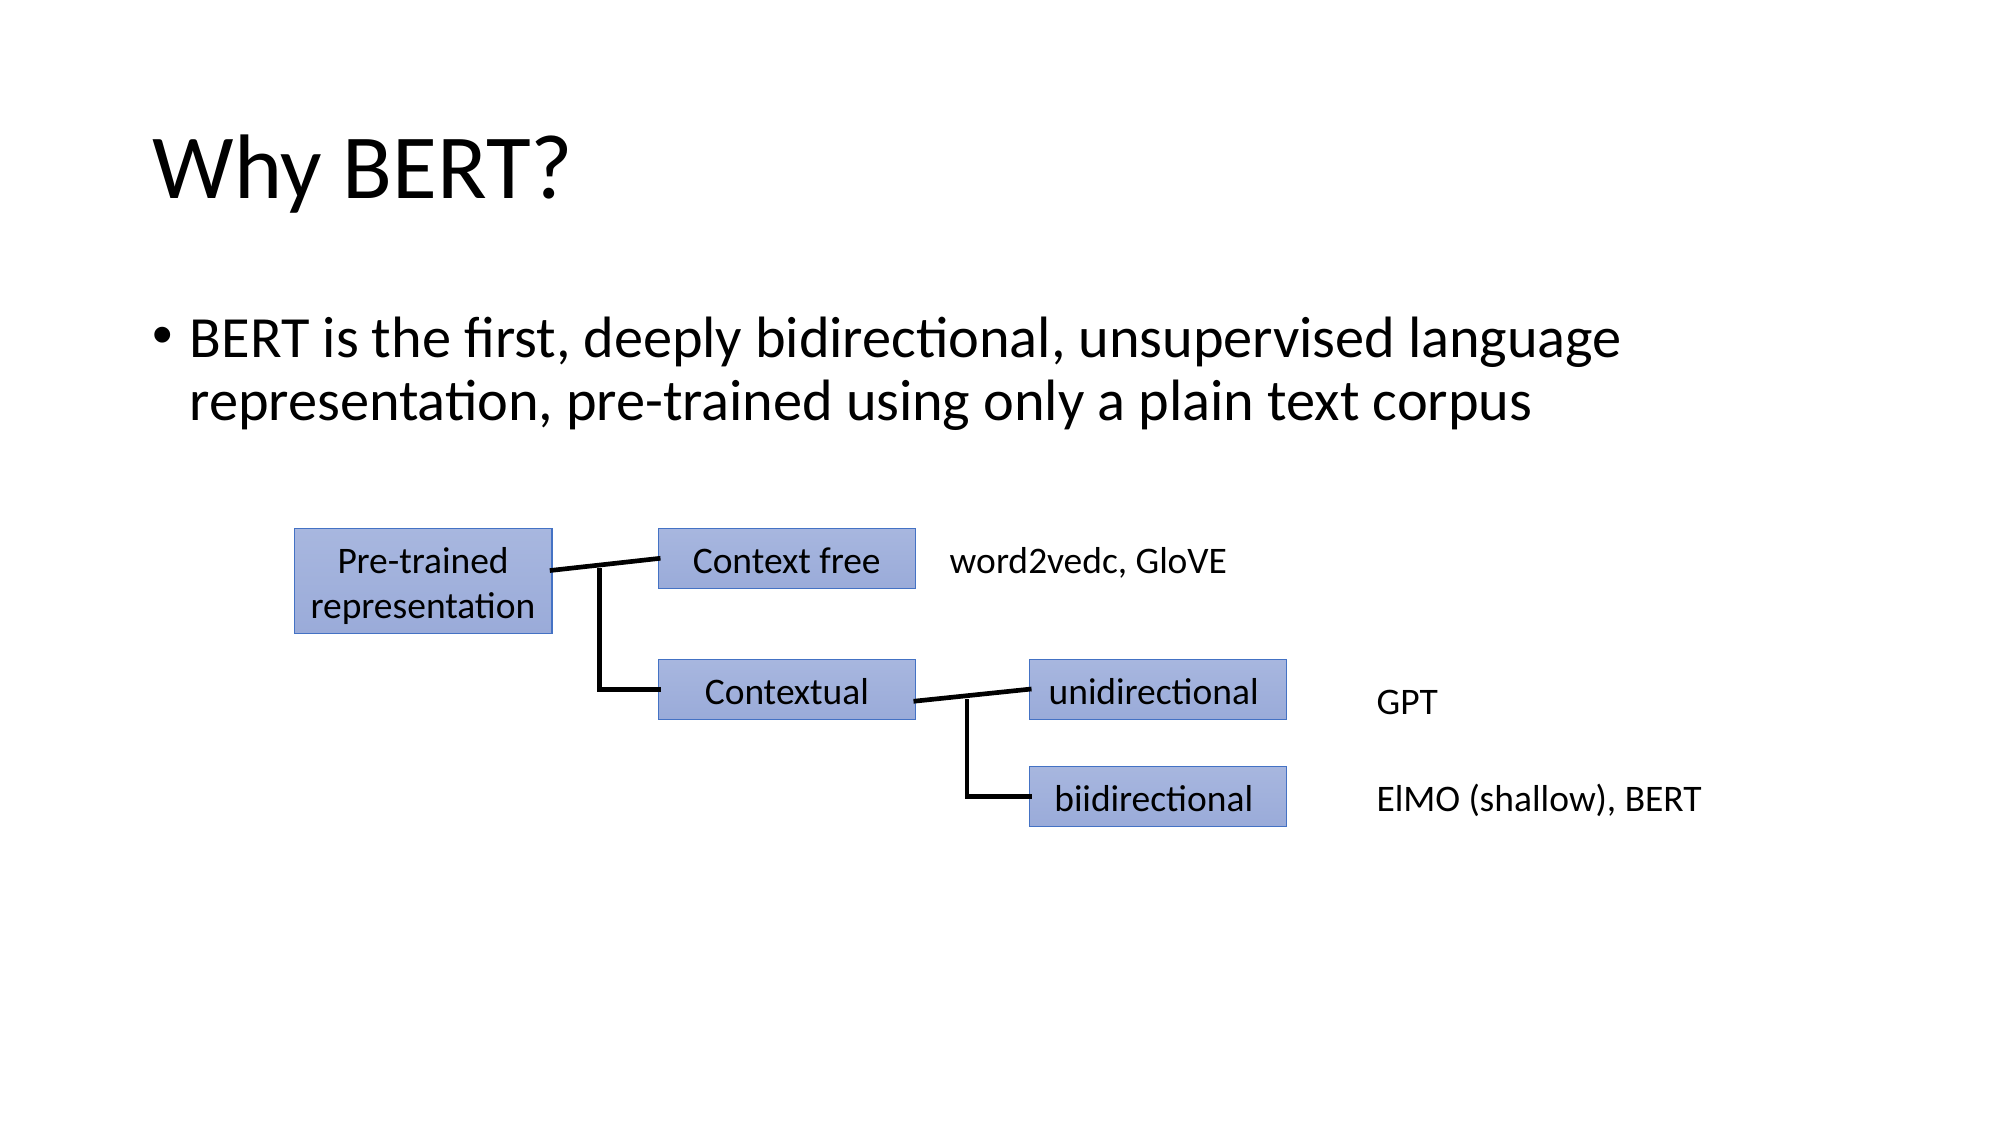

# Why BERT?
BERT is the first, deeply bidirectional, unsupervised language representation, pre-trained using only a plain text corpus

word2vedc, GloVE
Context free
Pre-trained representation
Contextual
unidirectional
GPT
biidirectional
ElMO (shallow), BERT